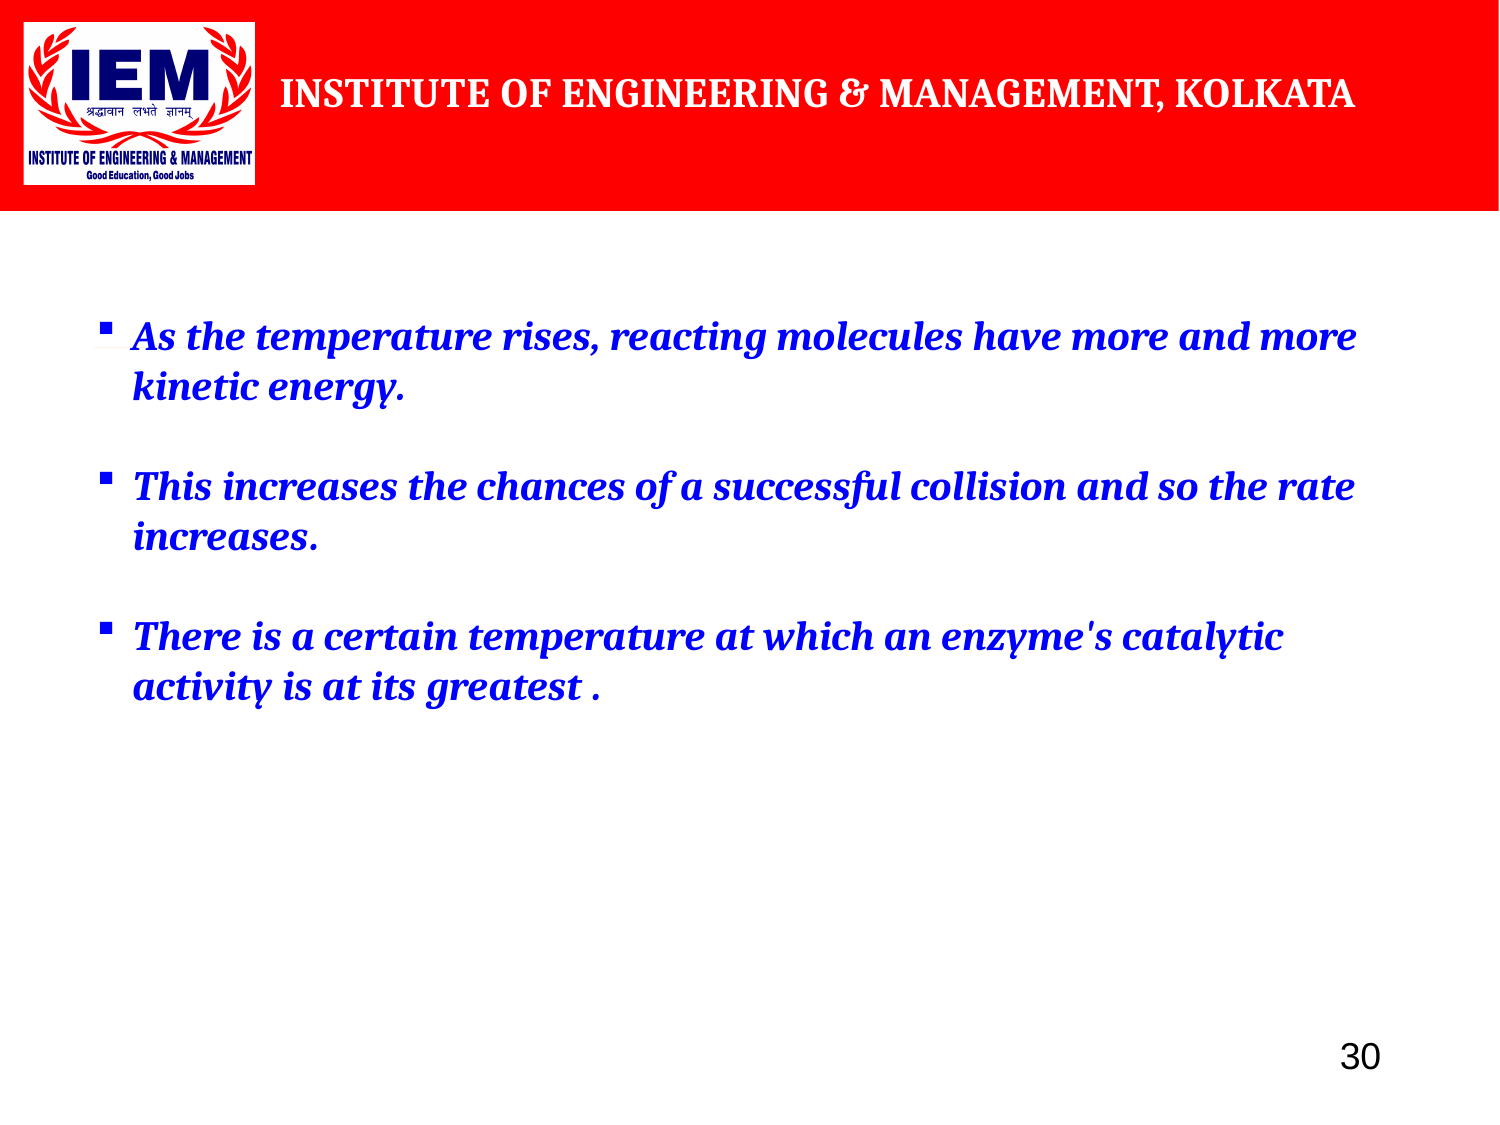

As the temperature rises, reacting molecules have more and more kinetic energy.

This increases the chances of a successful collision and so the rate increases.

There is a certain temperature at which an enzyme's catalytic activity is at its greatest .